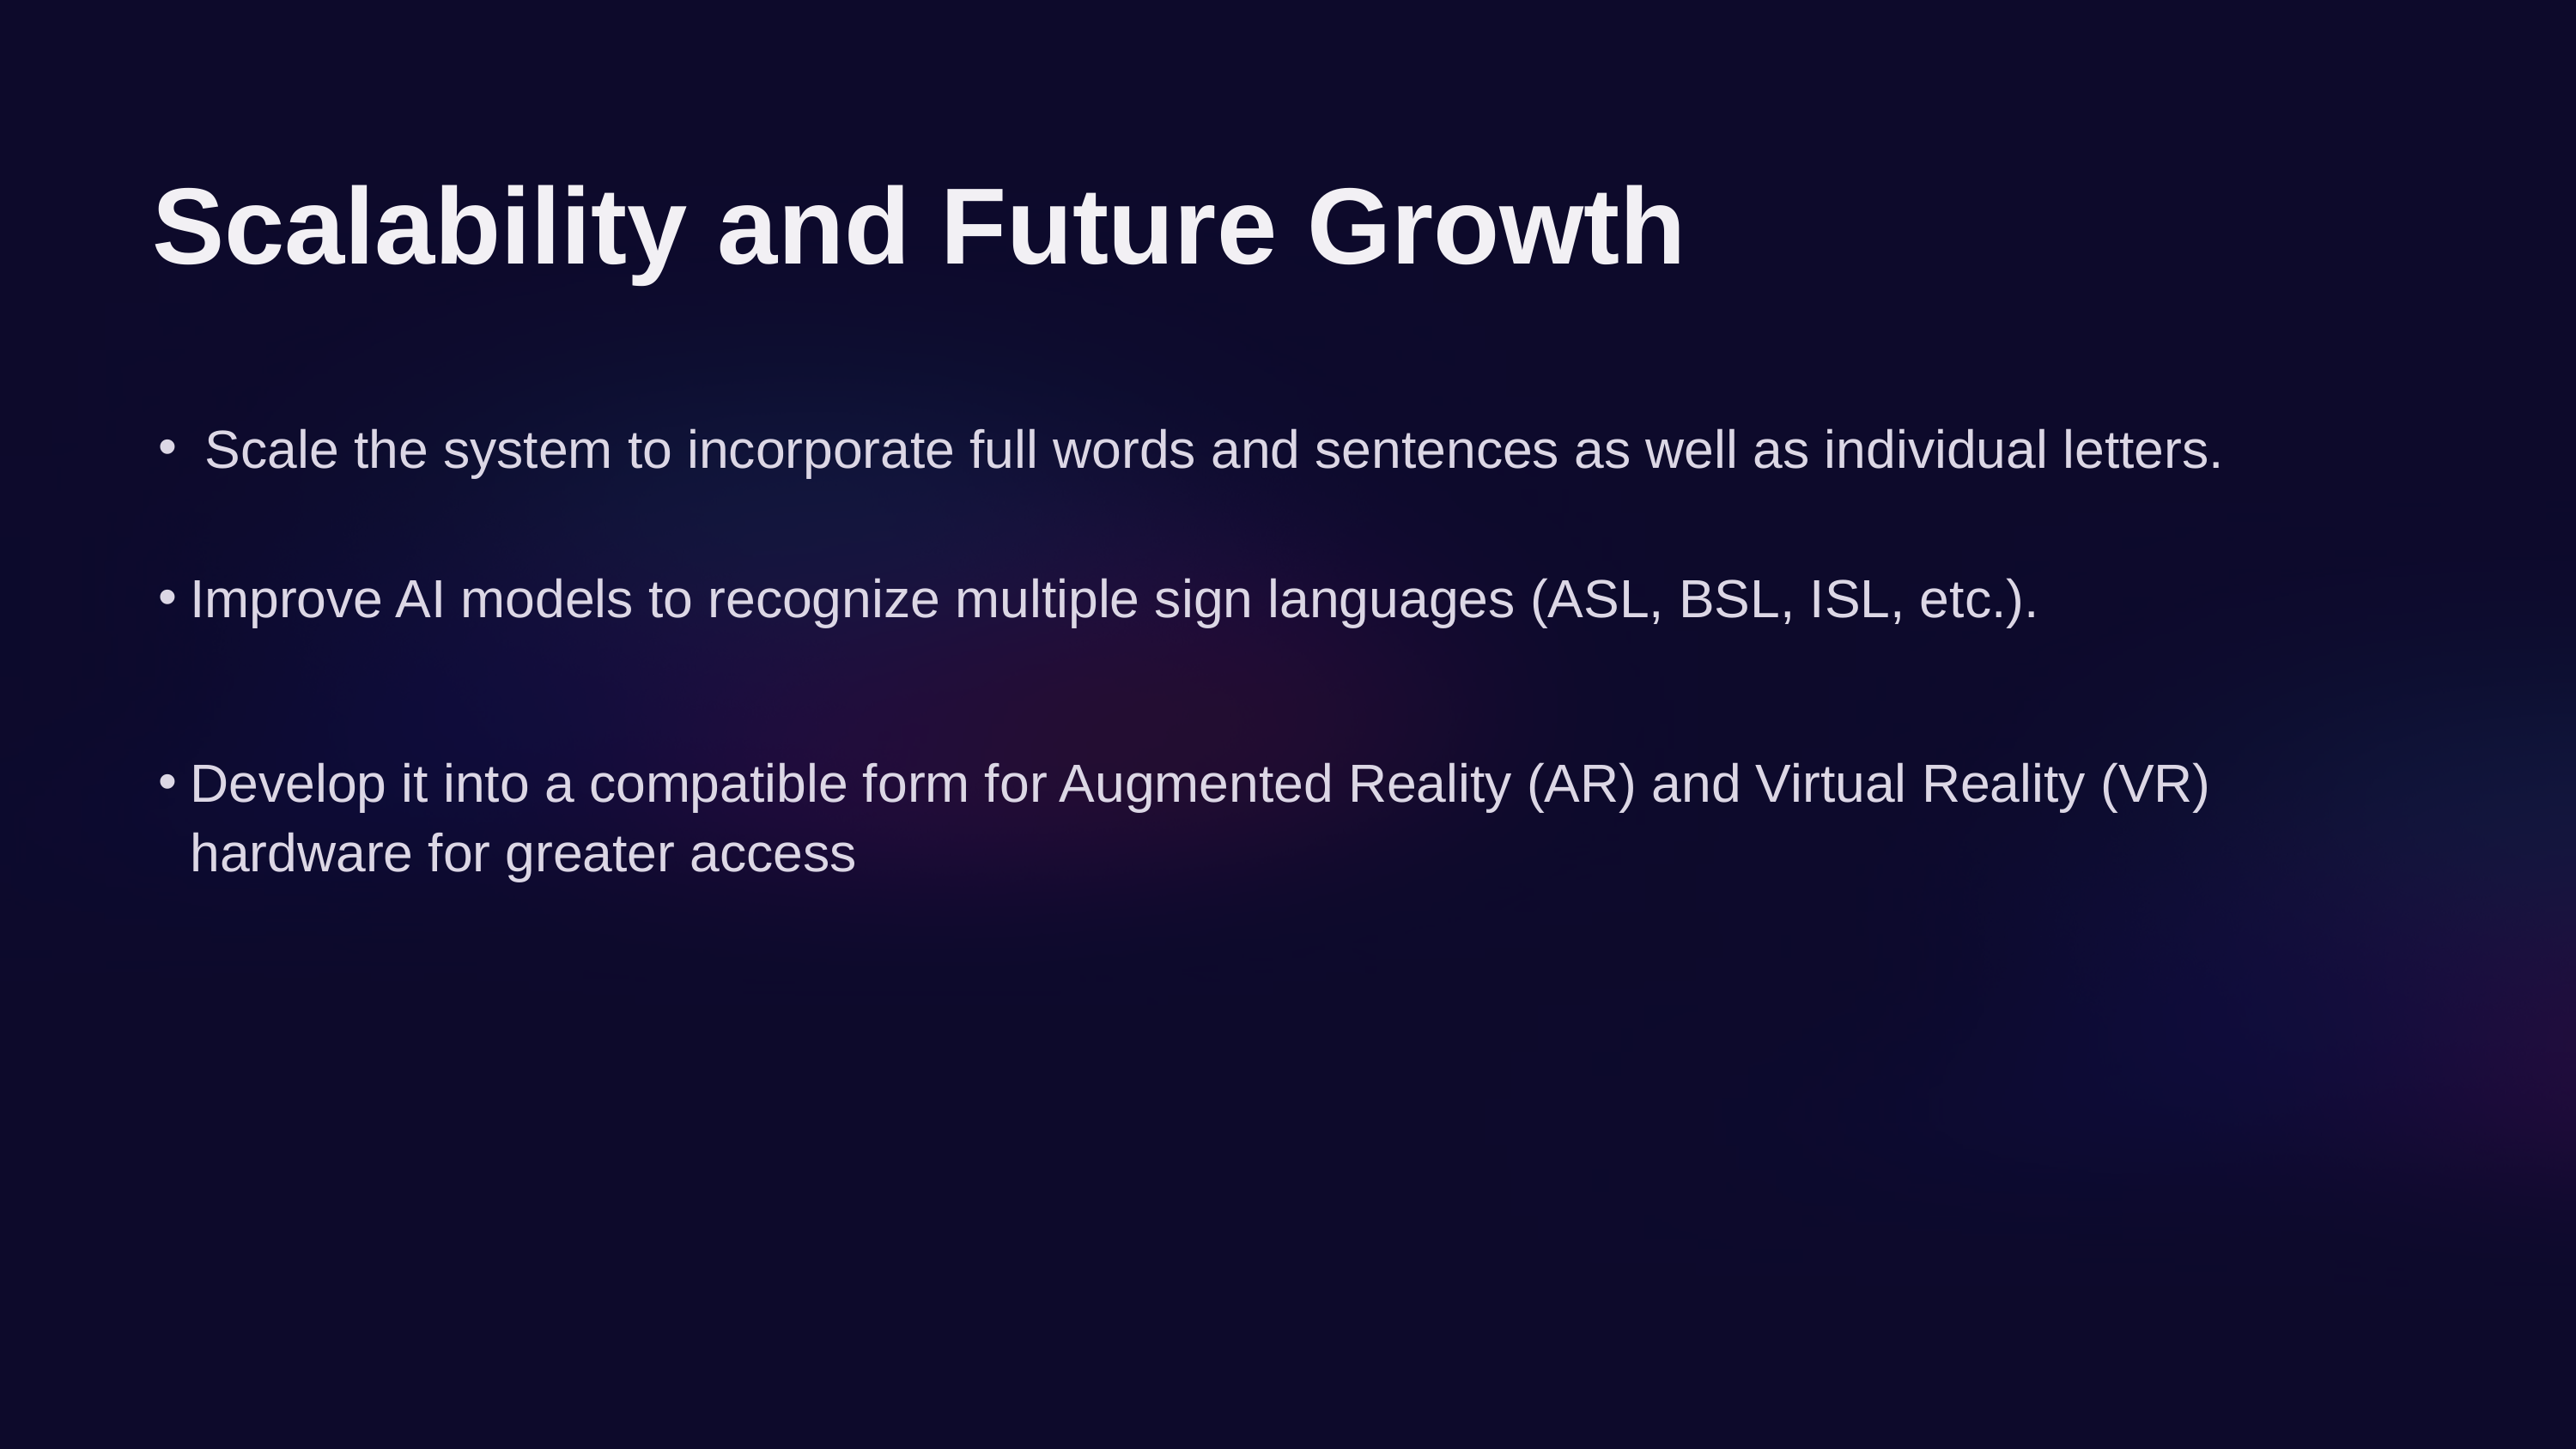

Scalability and Future Growth

 Scale the system to incorporate full words and sentences as well as individual letters.

Improve AI models to recognize multiple sign languages (ASL, BSL, ISL, etc.).

Develop it into a compatible form for Augmented Reality (AR) and Virtual Reality (VR) hardware for greater access